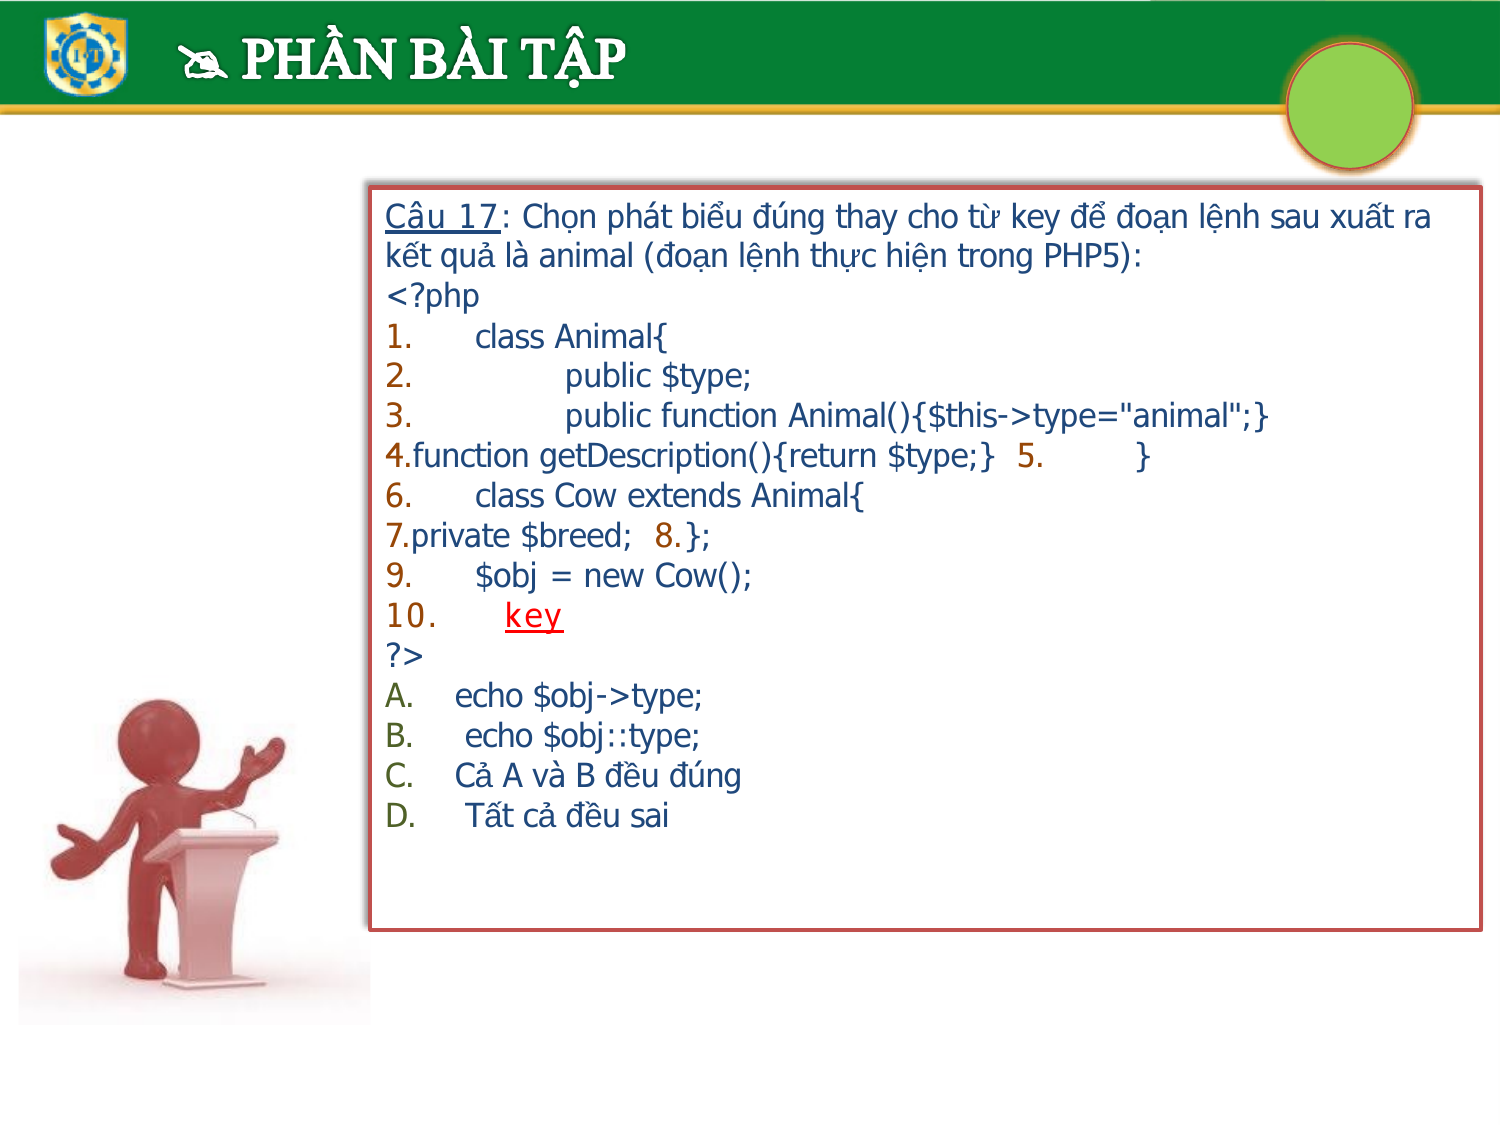

Câu 17: Chọn phát biểu đúng thay cho từ key để đoạn lệnh sau xuất ra  kết quả là animal (đoạn lệnh thực hiện trong PHP5):
<?php
class Animal{
public $type;
public function Animal(){$this->type="animal";}
function getDescription(){return $type;}  5.	}
class Cow extends Animal{
private $breed;  8.	};
$obj = new Cow();
key
?>
A.
B.
C.
D.
echo $obj->type;  echo $obj::type;
Cả A và B đều đúng  Tất cả đều sai